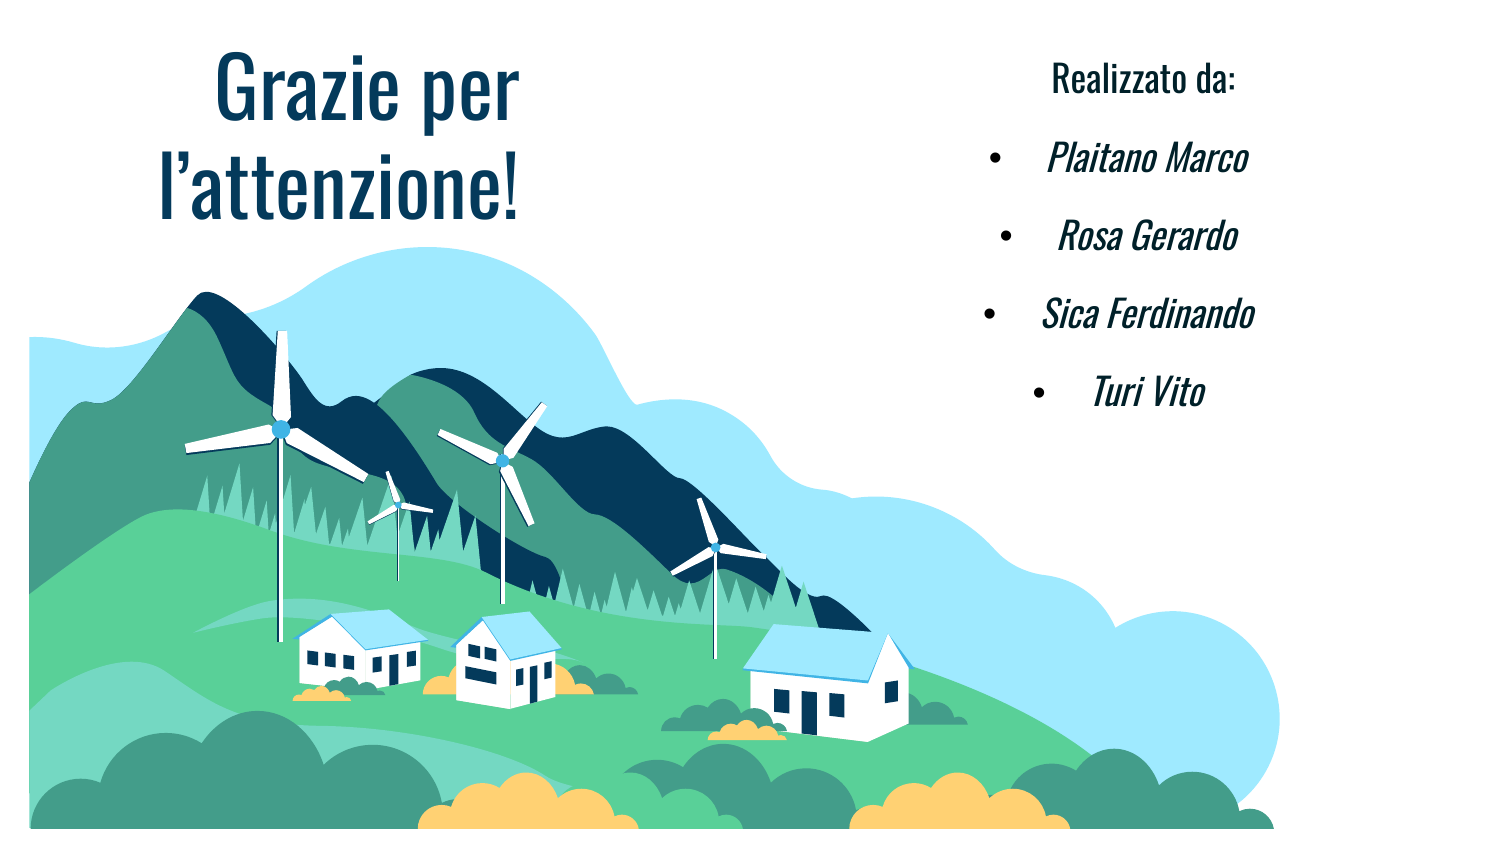

Realizzato da:
Plaitano Marco
Rosa Gerardo
Sica Ferdinando
Turi Vito
# Grazie per l’attenzione!

]]

Legale
Sociale

Politico
Economico

Tecnologico

Ambientale